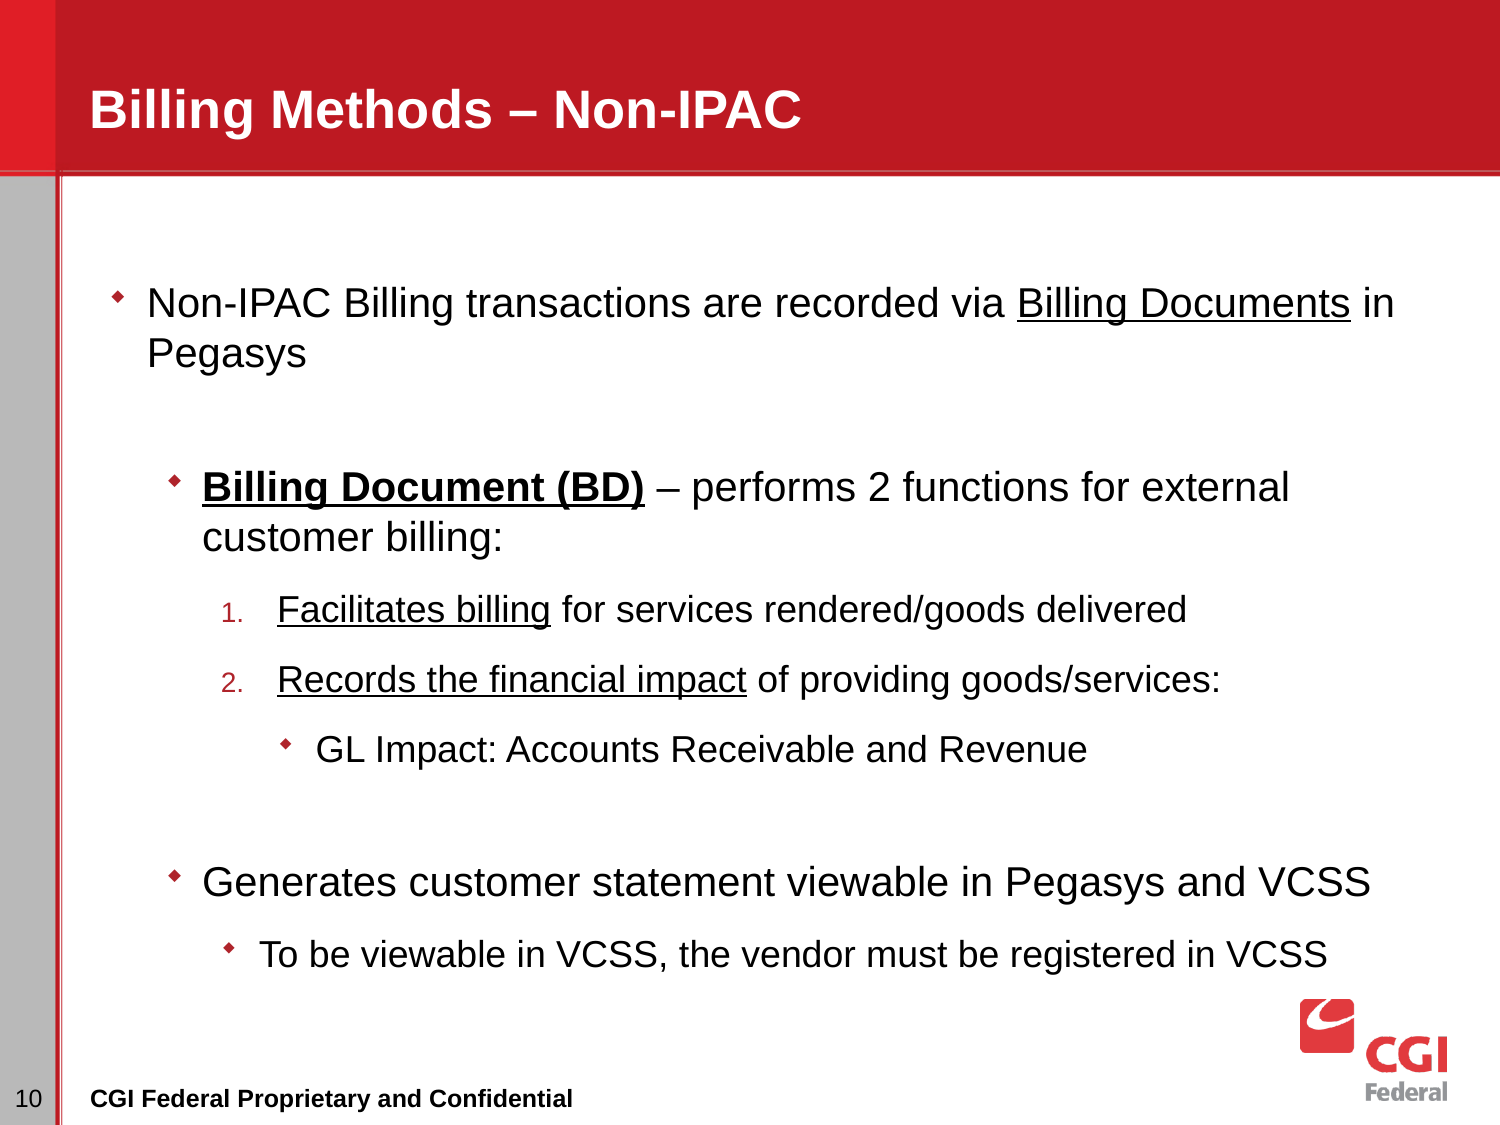

# Billing Methods – Non-IPAC
Non-IPAC Billing transactions are recorded via Billing Documents in Pegasys

Billing Document (BD) – performs 2 functions for external customer billing:
Facilitates billing for services rendered/goods delivered
Records the financial impact of providing goods/services:
GL Impact: Accounts Receivable and Revenue

Generates customer statement viewable in Pegasys and VCSS
To be viewable in VCSS, the vendor must be registered in VCSS
10
CGI Federal Proprietary and Confidential